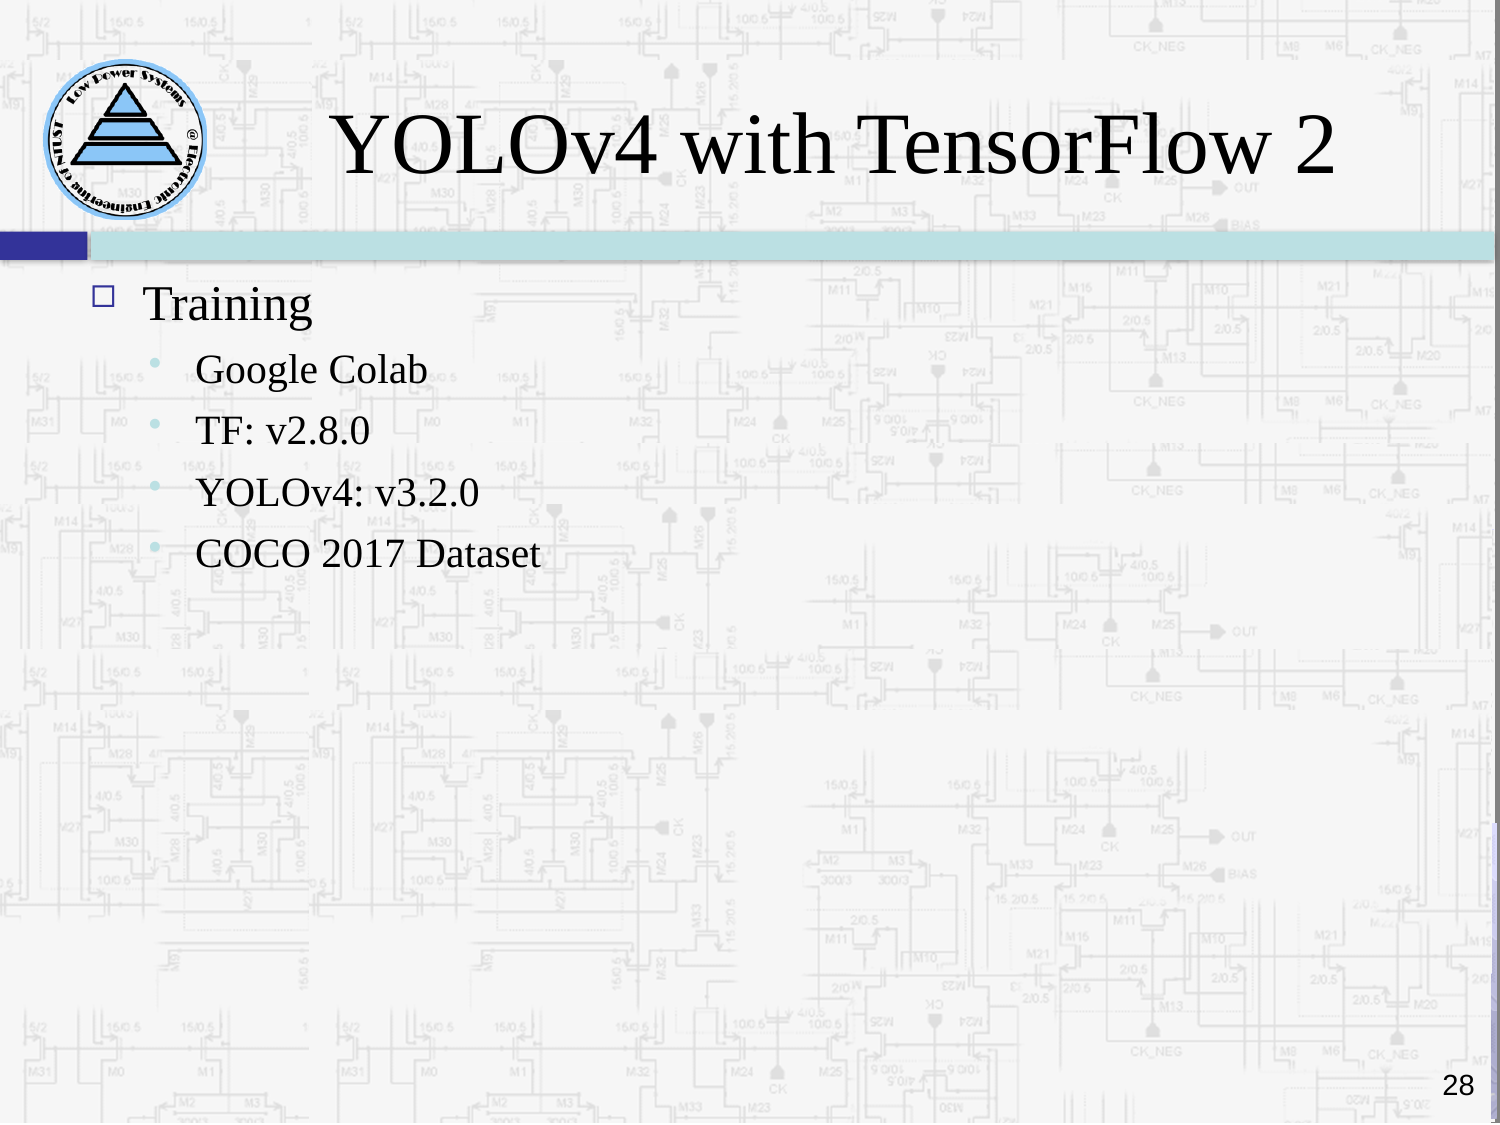

# YOLOv4 with TensorFlow 2
Training
Google Colab
TF: v2.8.0
YOLOv4: v3.2.0
COCO 2017 Dataset

28